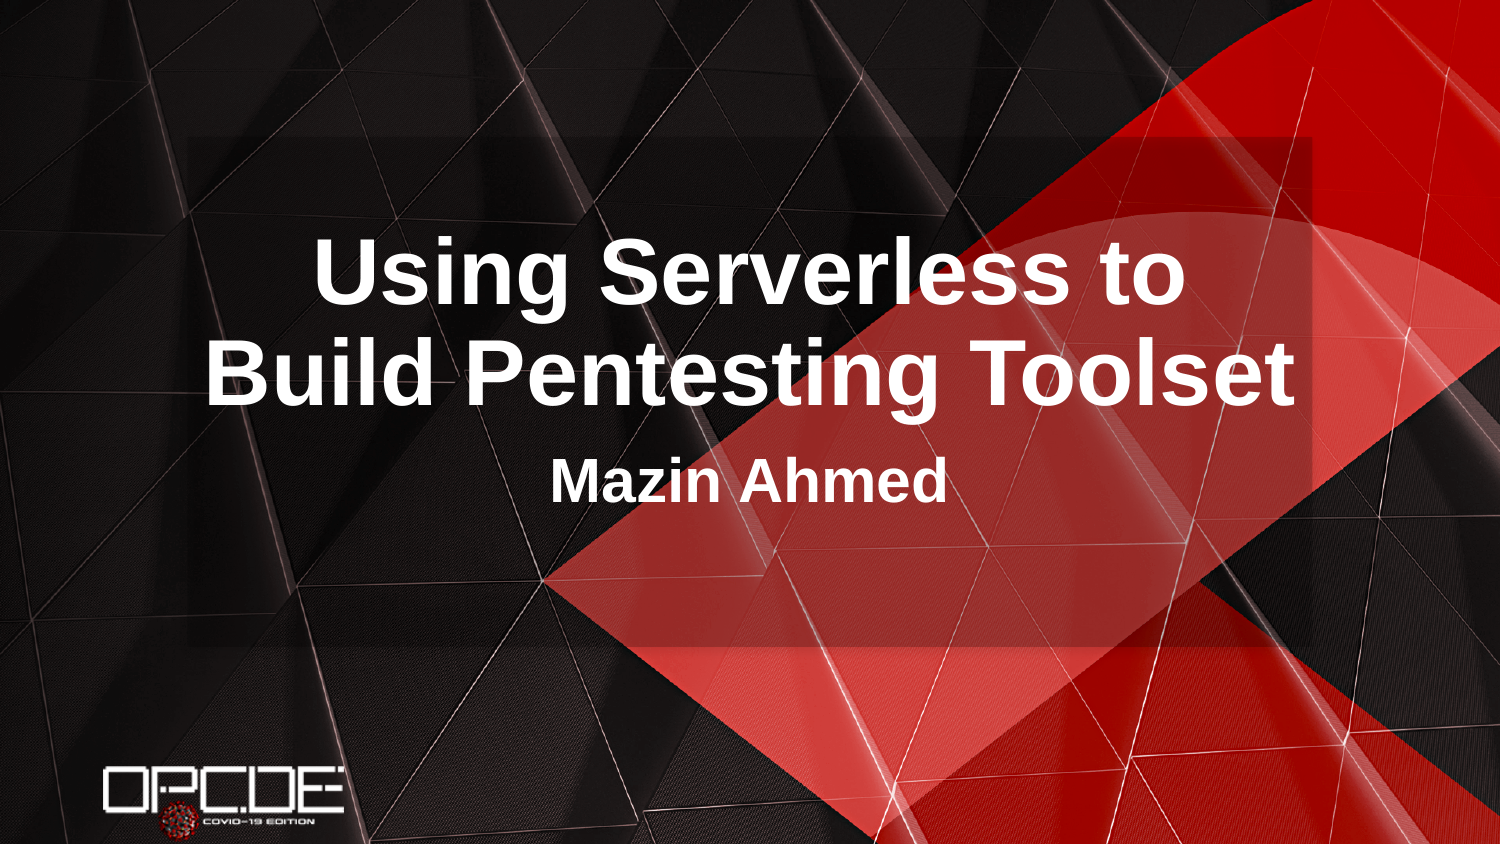

# Using Serverless to Build Pentesting Toolset
Mazin Ahmed